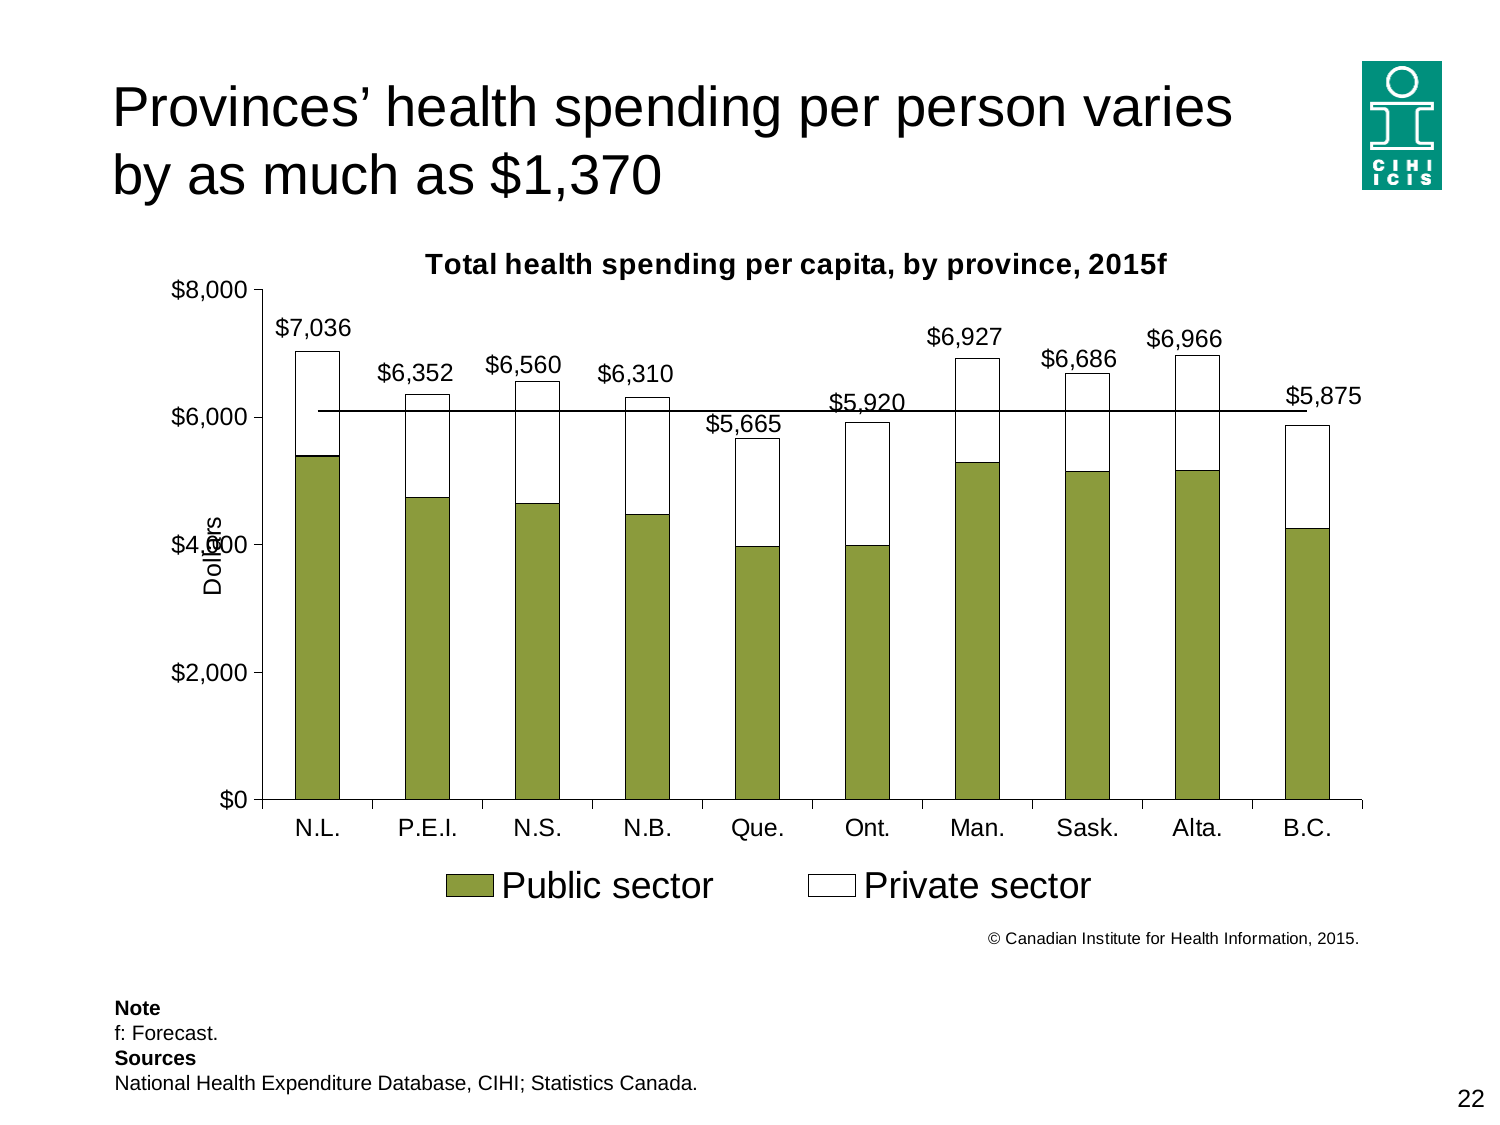

# Provinces’ health spending per person varies by as much as $1,370

### Chart: Total health spending per capita, by province, 2015f

| Category | Public sector | Private sector | Canada: $6,105 | Total HEX per capita |
|---|---|---|---|---|
| N.L. | 5392.775311848297 | 1643.0275018305317 | 6104.700932373287 | 7035.802813678829 |
| P.E.I. | 4740.741309065502 | 1610.9394954676873 | 6104.700932373287 | 6351.680804533189 |
| N.S. | 4647.529476361965 | 1912.6857967951253 | 6104.700932373287 | 6560.21527315709 |
| N.B. | 4470.188405609714 | 1839.9119720546835 | 6104.700932373287 | 6310.1003776643975 |
| Que. | 3978.6918980071596 | 1686.7245809163162 | 6104.700932373287 | 5665.416478923476 |
| Ont. | 3987.116633965964 | 1932.7051542773759 | 6104.700932373287 | 5919.82178824334 |
| Man. | 5298.054815916559 | 1629.2023722863055 | 6104.700932373287 | 6927.257188202864 |
| Sask. | 5145.6747608658015 | 1540.2609725394552 | 6104.700932373287 | 6685.9357334052565 |
| Alta. | 5167.728417587019 | 1798.7042351456869 | 6104.700932373287 | 6966.432652732706 |
| B.C. | 4257.8494264682895 | 1617.4607035660101 | 6104.700932373287 | 5875.3101300343 |
Note
f: Forecast.
Sources
National Health Expenditure Database, CIHI; Statistics Canada.
22